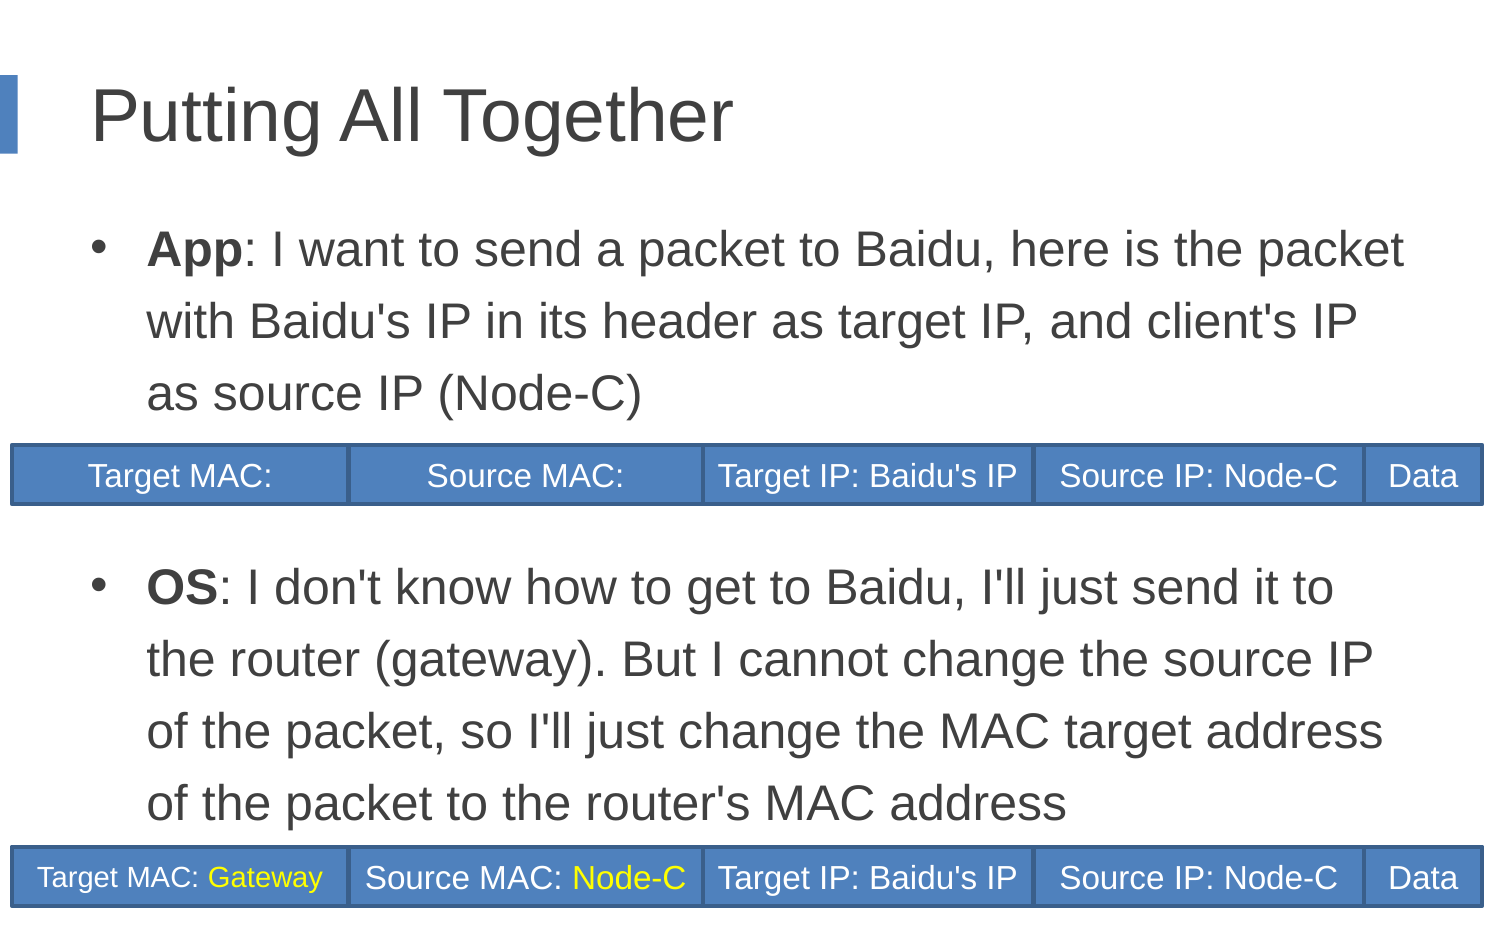

# Putting All Together
App: I want to send a packet to Baidu, here is the packet with Baidu's IP in its header as target IP, and client's IP as source IP (Node-C)

OS: I don't know how to get to Baidu, I'll just send it to the router (gateway). But I cannot change the source IP of the packet, so I'll just change the MAC target address of the packet to the router's MAC address
Target MAC:
Source MAC:
Target IP: Baidu's IP
Source IP: Node-C
Data
Target MAC: Gateway
Source MAC: Node-C
Target IP: Baidu's IP
Source IP: Node-C
Data